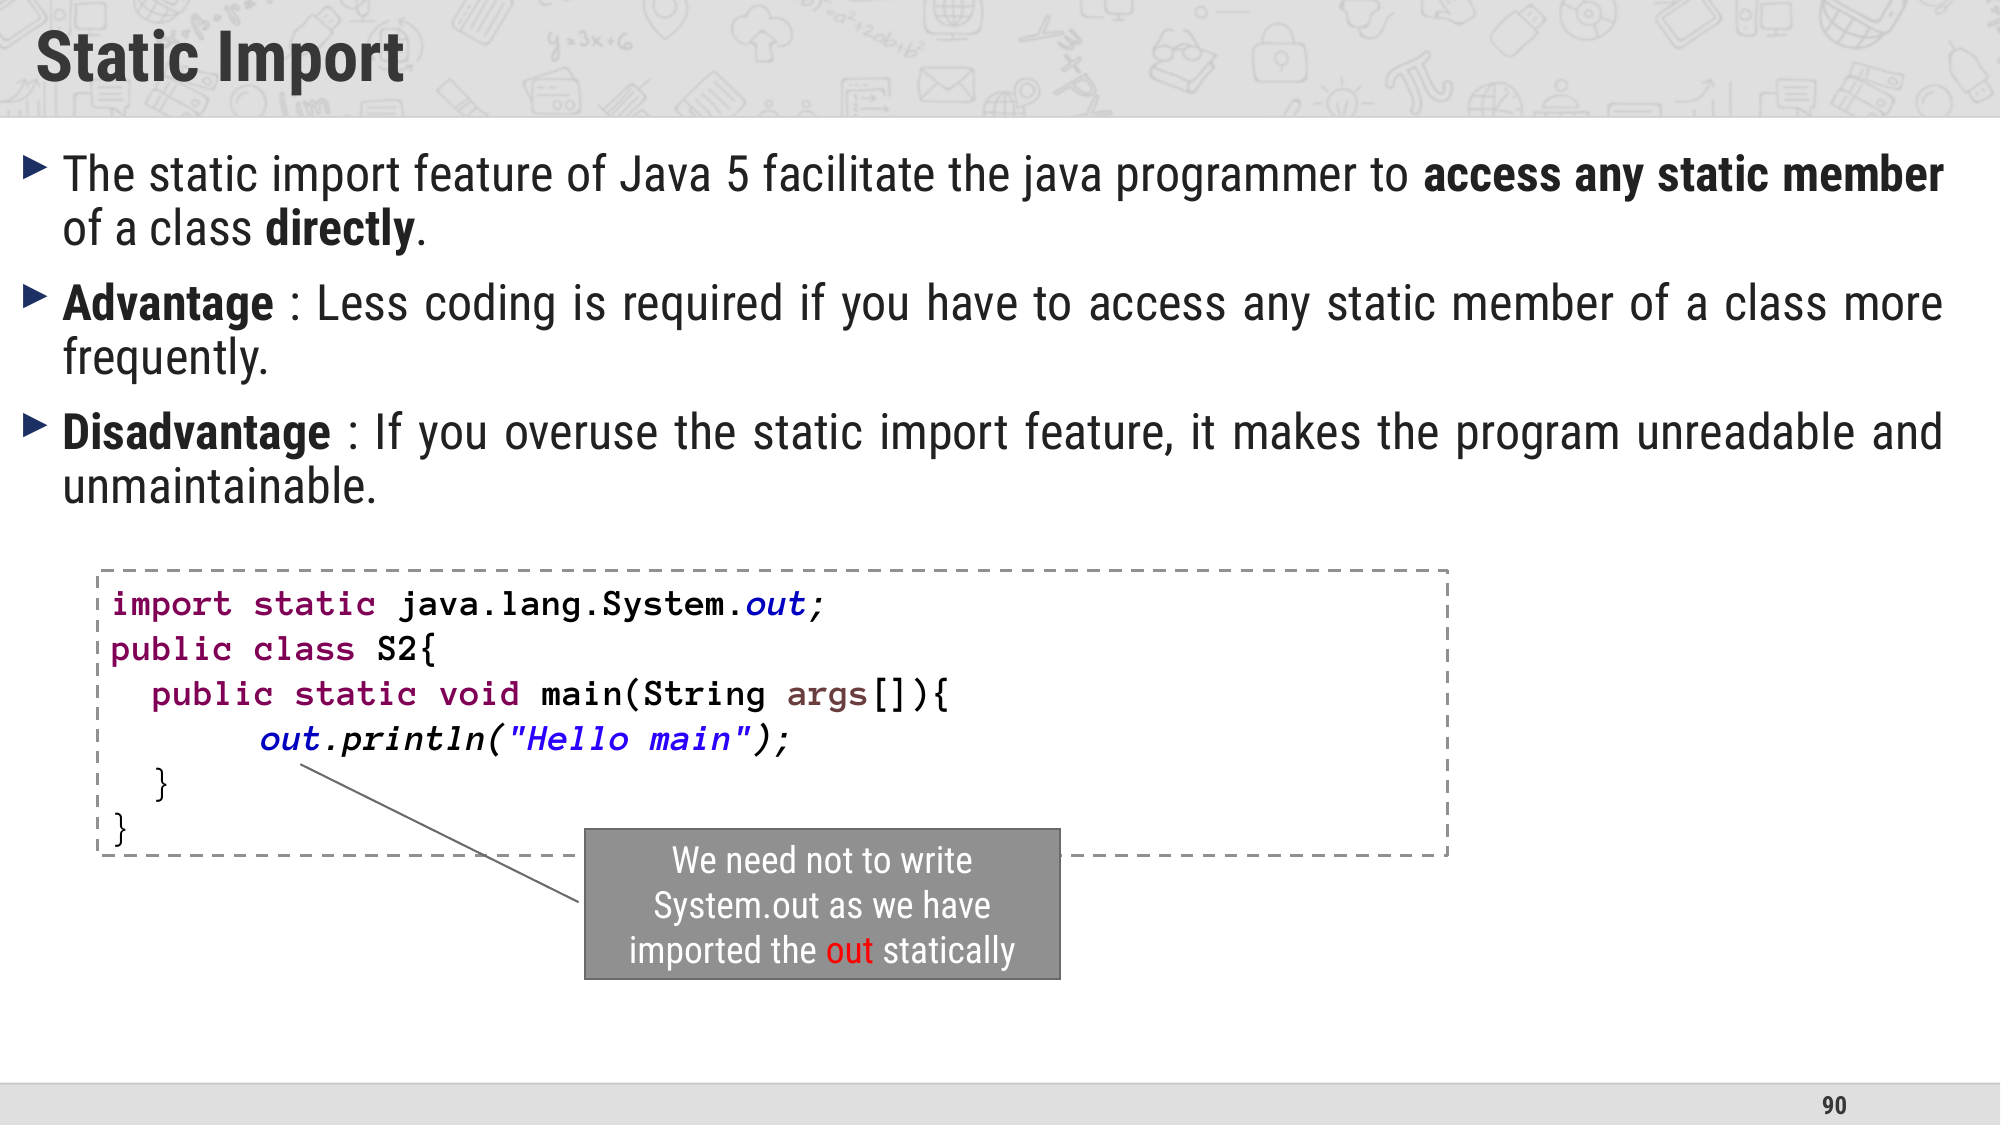

# Static Import
The static import feature of Java 5 facilitate the java programmer to access any static member of a class directly.
Advantage : Less coding is required if you have to access any static member of a class more frequently.
Disadvantage : If you overuse the static import feature, it makes the program unreadable and unmaintainable.

import static java.lang.System.out;
public class S2{
  public static void main(String args[]){
  	out.println("Hello main");
  }
}
We need not to write System.out as we have imported the out statically